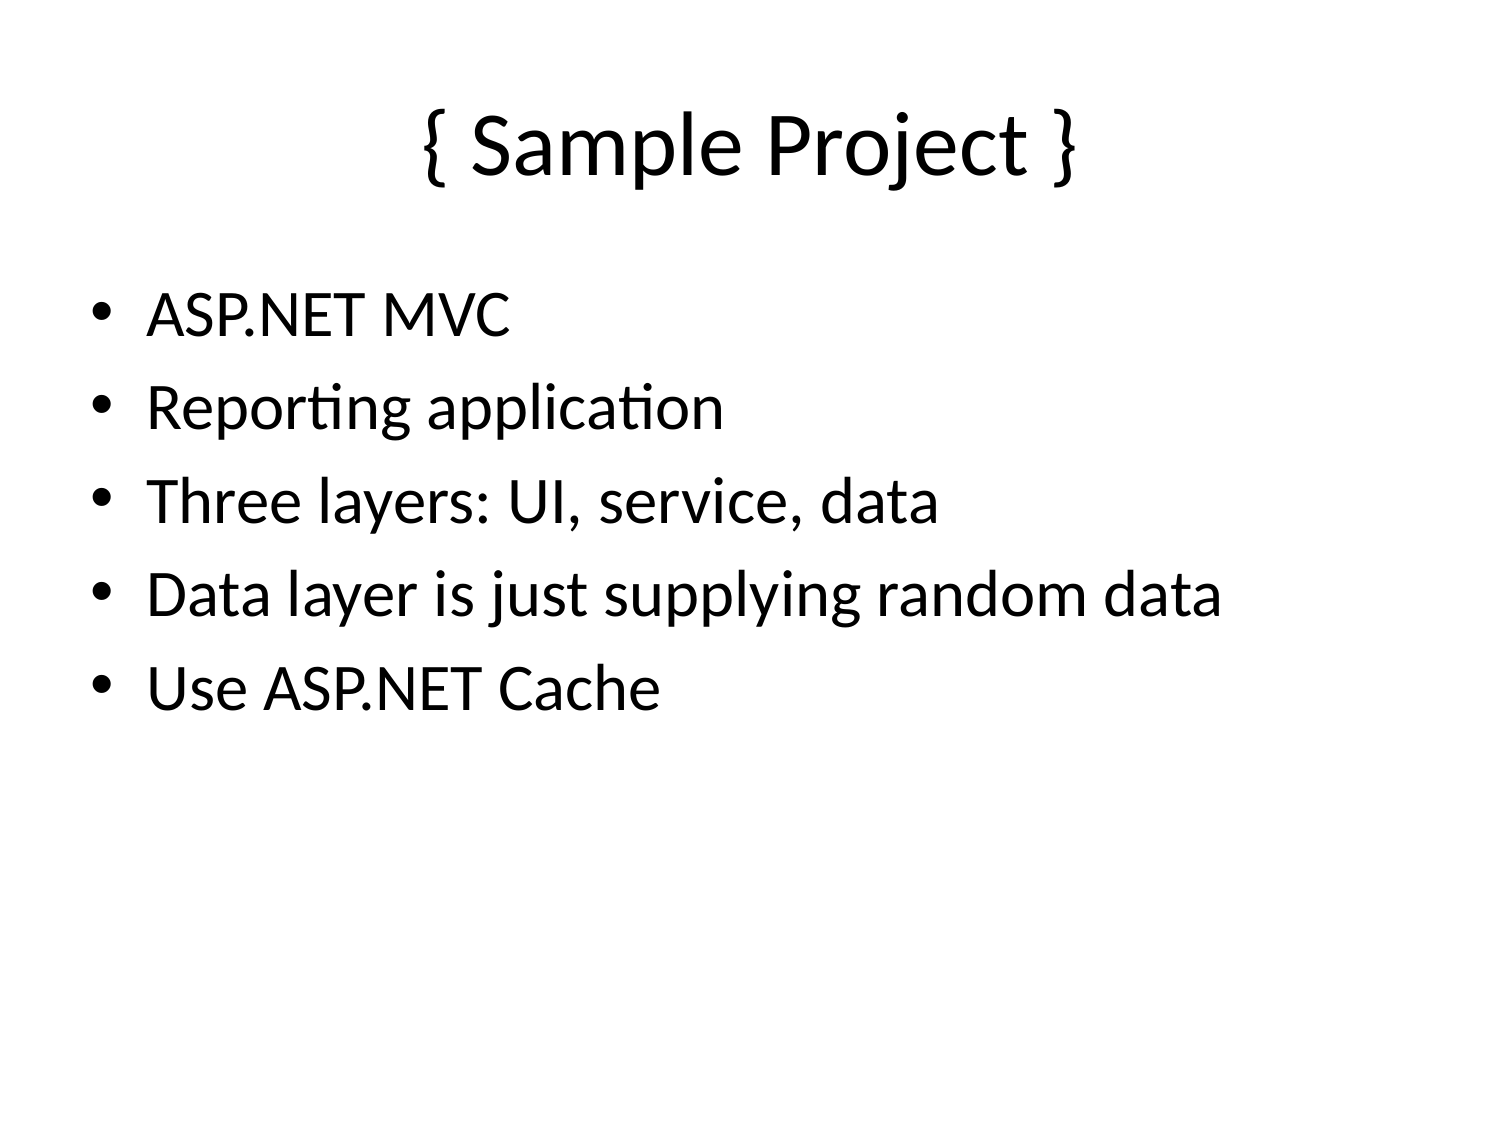

# { Sample Project }
ASP.NET MVC
Reporting application
Three layers: UI, service, data
Data layer is just supplying random data
Use ASP.NET Cache